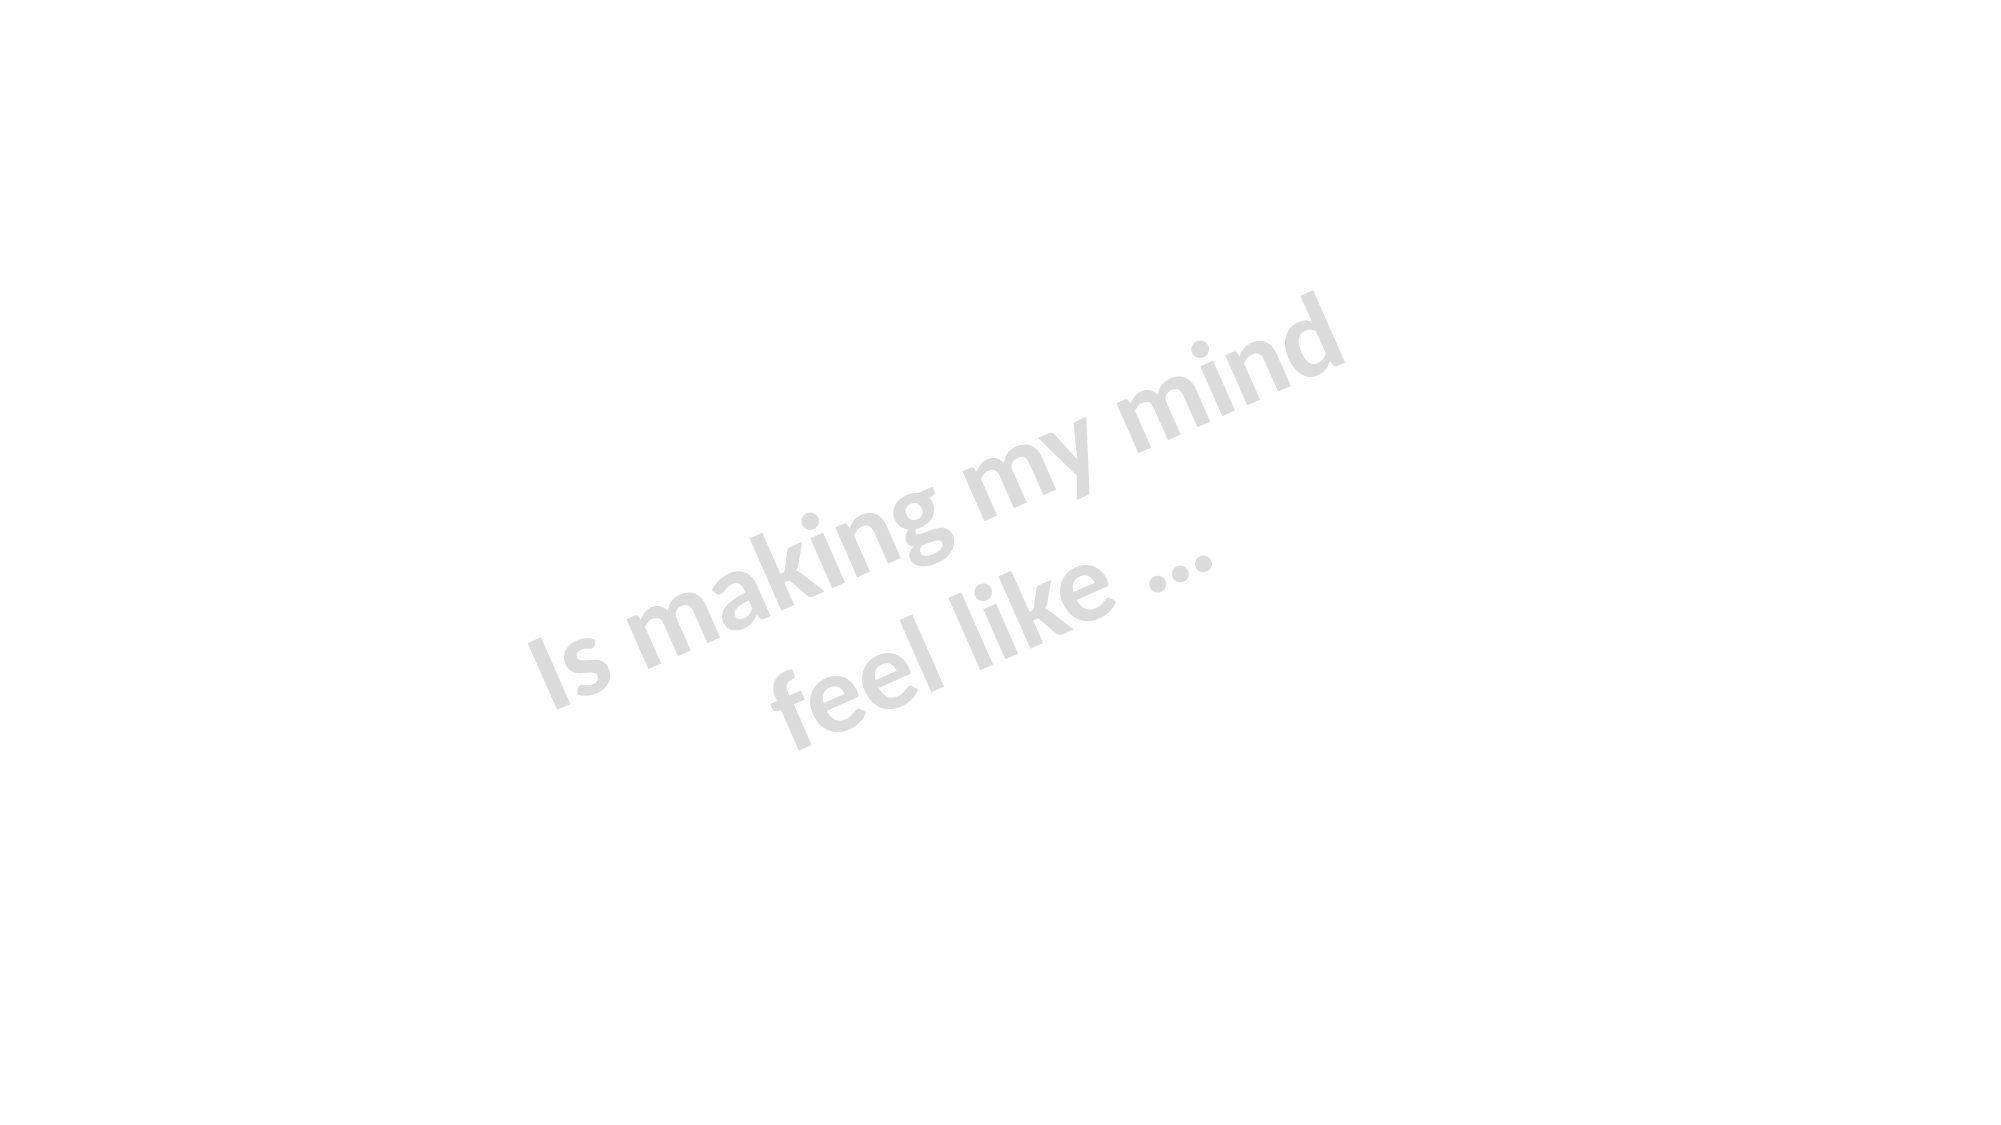

Is making my mind feel like …